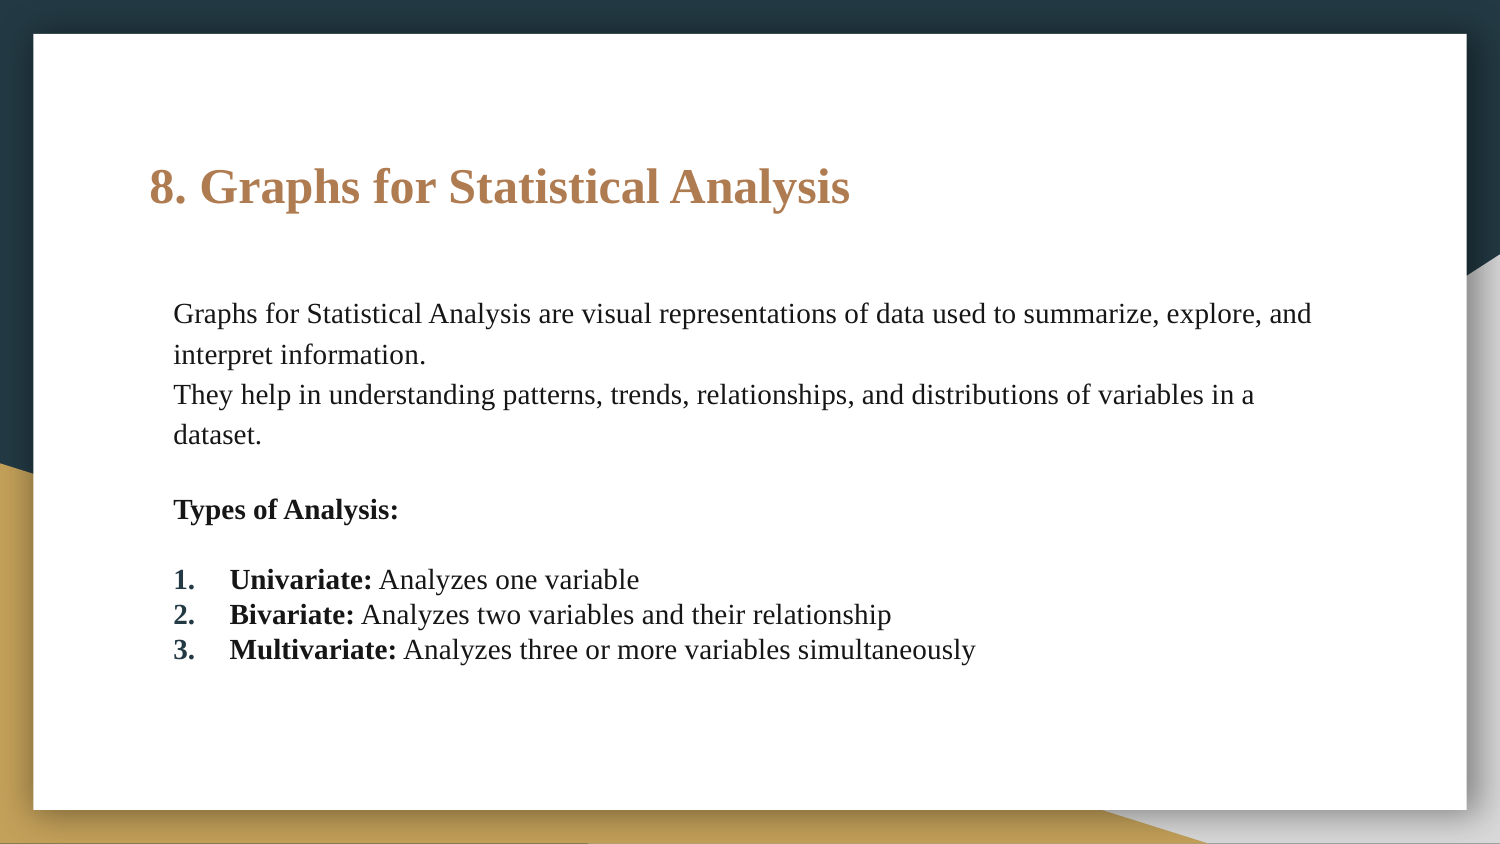

# 8. Graphs for Statistical Analysis
Graphs for Statistical Analysis are visual representations of data used to summarize, explore, and interpret information.
They help in understanding patterns, trends, relationships, and distributions of variables in a dataset.

Types of Analysis:

Univariate: Analyzes one variable
Bivariate: Analyzes two variables and their relationship
Multivariate: Analyzes three or more variables simultaneously